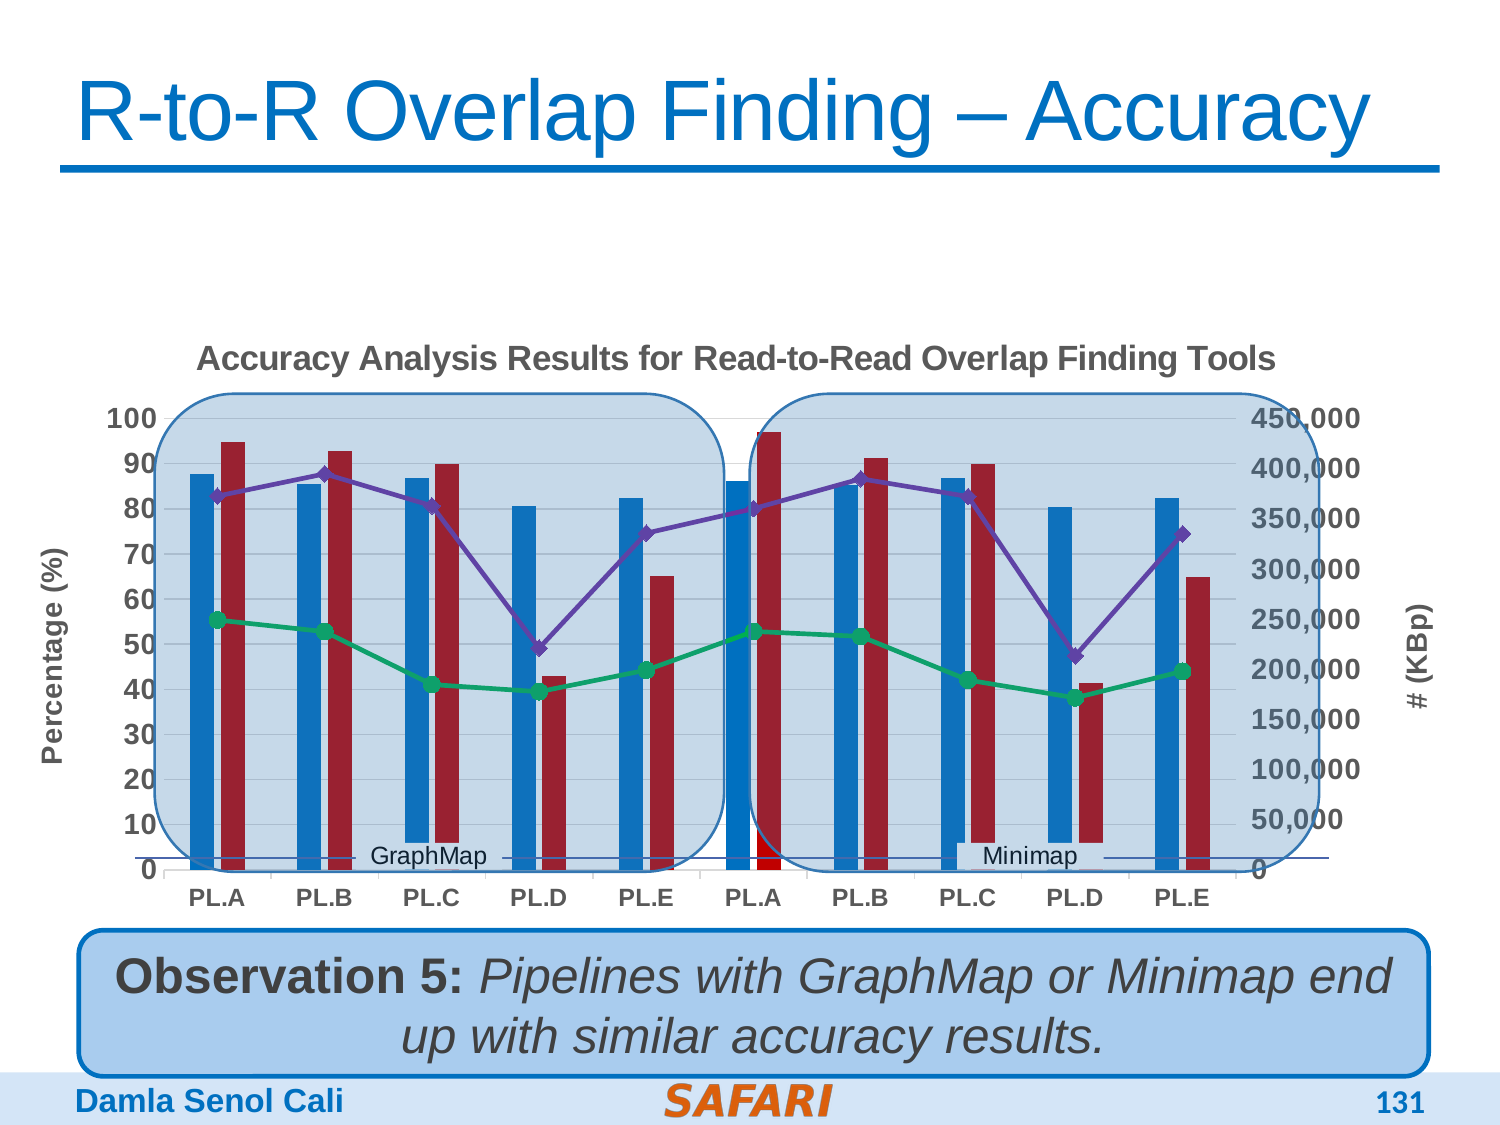

# R-to-R Overlap Finding – Accuracy

### Chart: Accuracy Analysis Results for Read-to-Read Overlap Finding Tools

| Category |  |  |  |  |
|---|---|---|---|---|
| PL.A | 87.71 | 94.85 | 249096.0 | 372704.0 |
| PL.B | 85.5 | 92.76 | 237518.0 | 394852.0 |
| PL.C | 86.94 | 90.04 | 184669.0 | 363025.0 |
| PL.D | 80.52 | 42.92 | 177589.0 | 221092.0 |
| PL.E | 82.38 | 65.0 | 199122.0 | 335761.0 |
| PL.A | 86.22 | 96.95 | 237747.0 | 360199.0 |
| PL.B | 85.36 | 91.16 | 232748.0 | 389968.0 |
| PL.C | 86.78 | 89.86 | 189192.0 | 372245.0 |
| PL.D | 80.51 | 41.32 | 171455.0 | 213435.0 |
| PL.E | 82.39 | 64.92 | 197914.0 | 335064.0 |

Observation 5: Pipelines with GraphMap or Minimap end up with similar accuracy results.
131